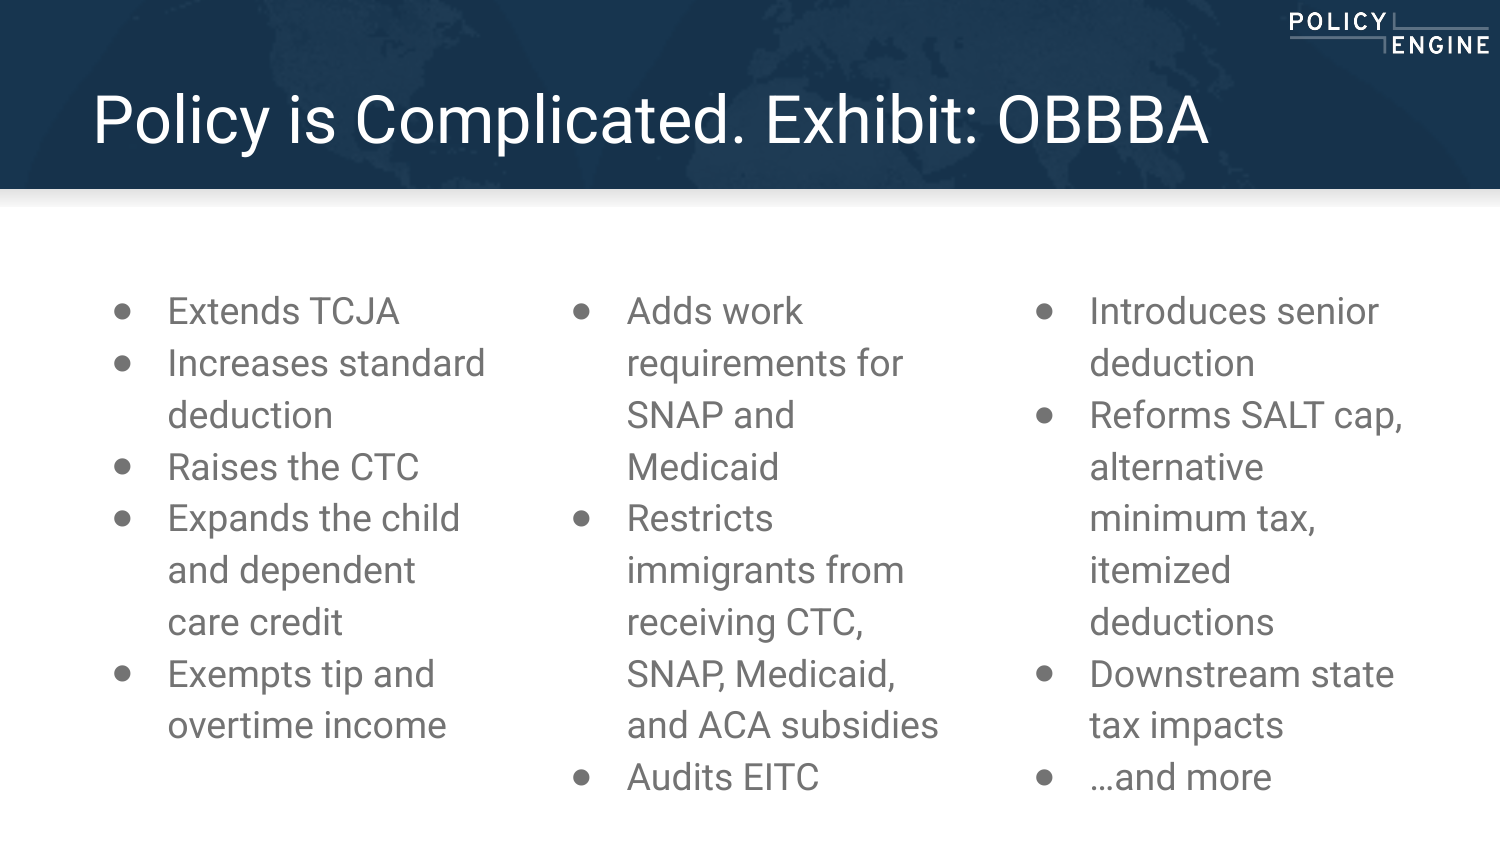

# Policy is Complicated. Exhibit: OBBBA
Extends TCJA
Increases standard deduction
Raises the CTC
Expands the child and dependent care credit
Exempts tip and overtime income
Adds work requirements for SNAP and Medicaid
Restricts immigrants from receiving CTC, SNAP, Medicaid, and ACA subsidies
Audits EITC
Introduces senior deduction
Reforms SALT cap, alternative minimum tax, itemized deductions
Downstream state tax impacts
…and more